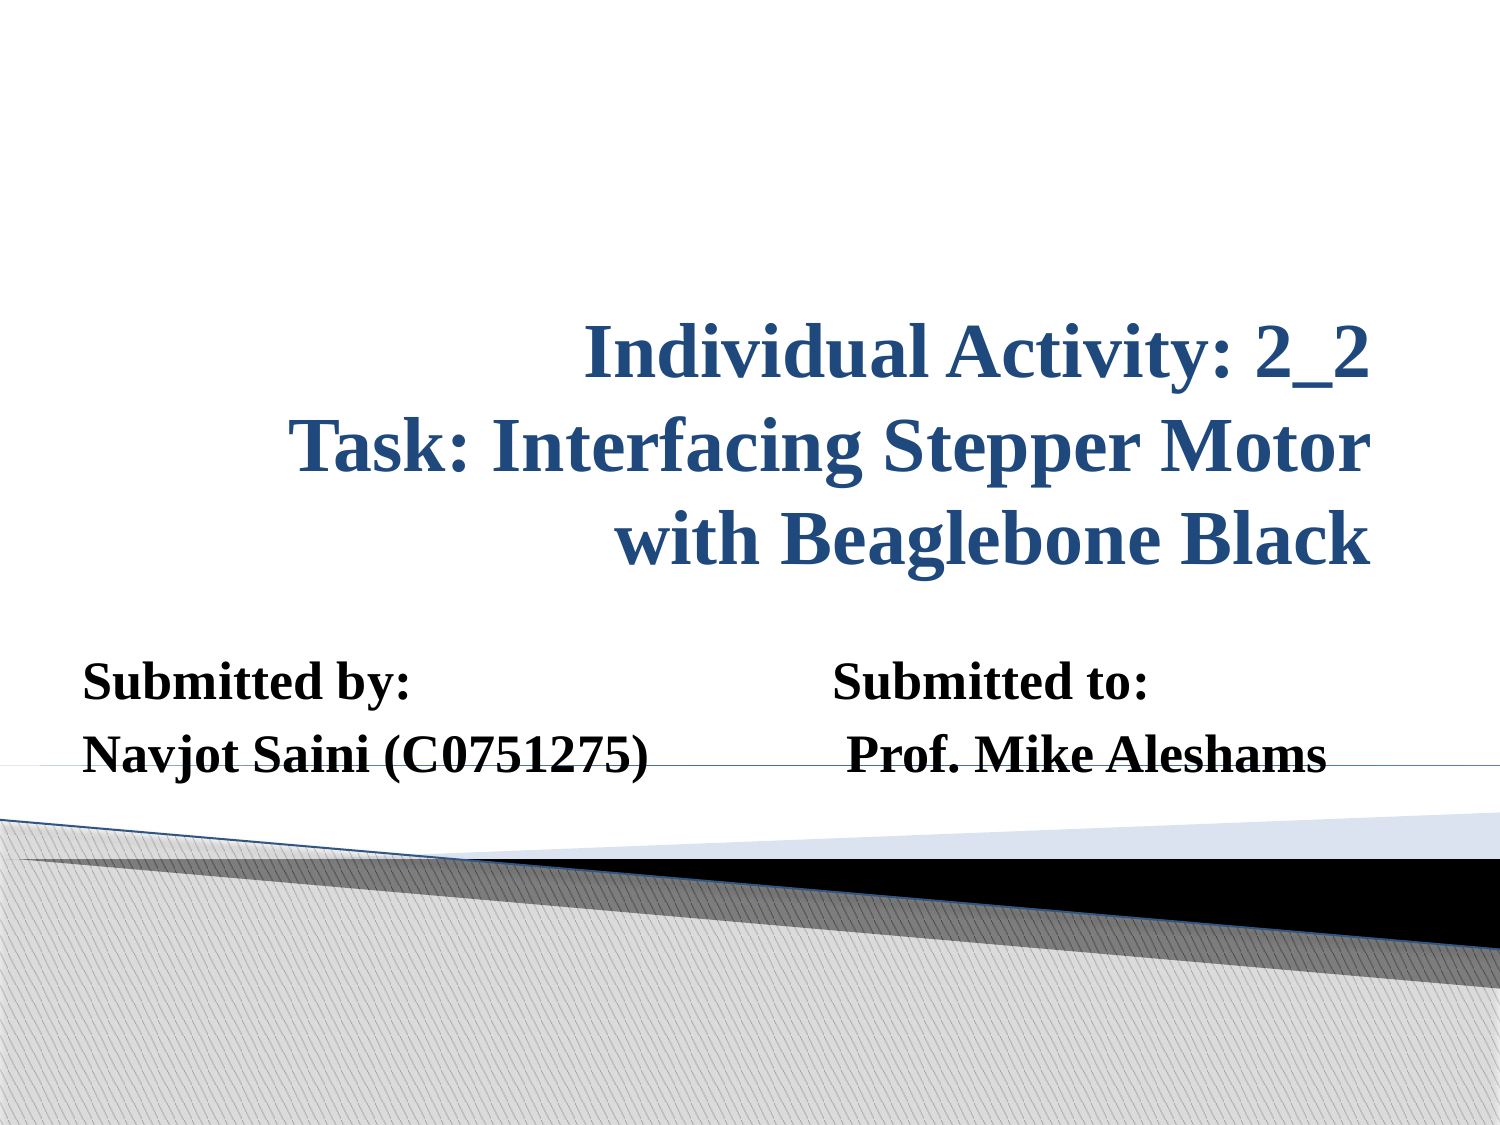

# Individual Activity: 2_2 Task: Interfacing Stepper Motor with Beaglebone Black
Submitted by:                               	Submitted to:
Navjot Saini (C0751275)      	 Prof. Mike Aleshams